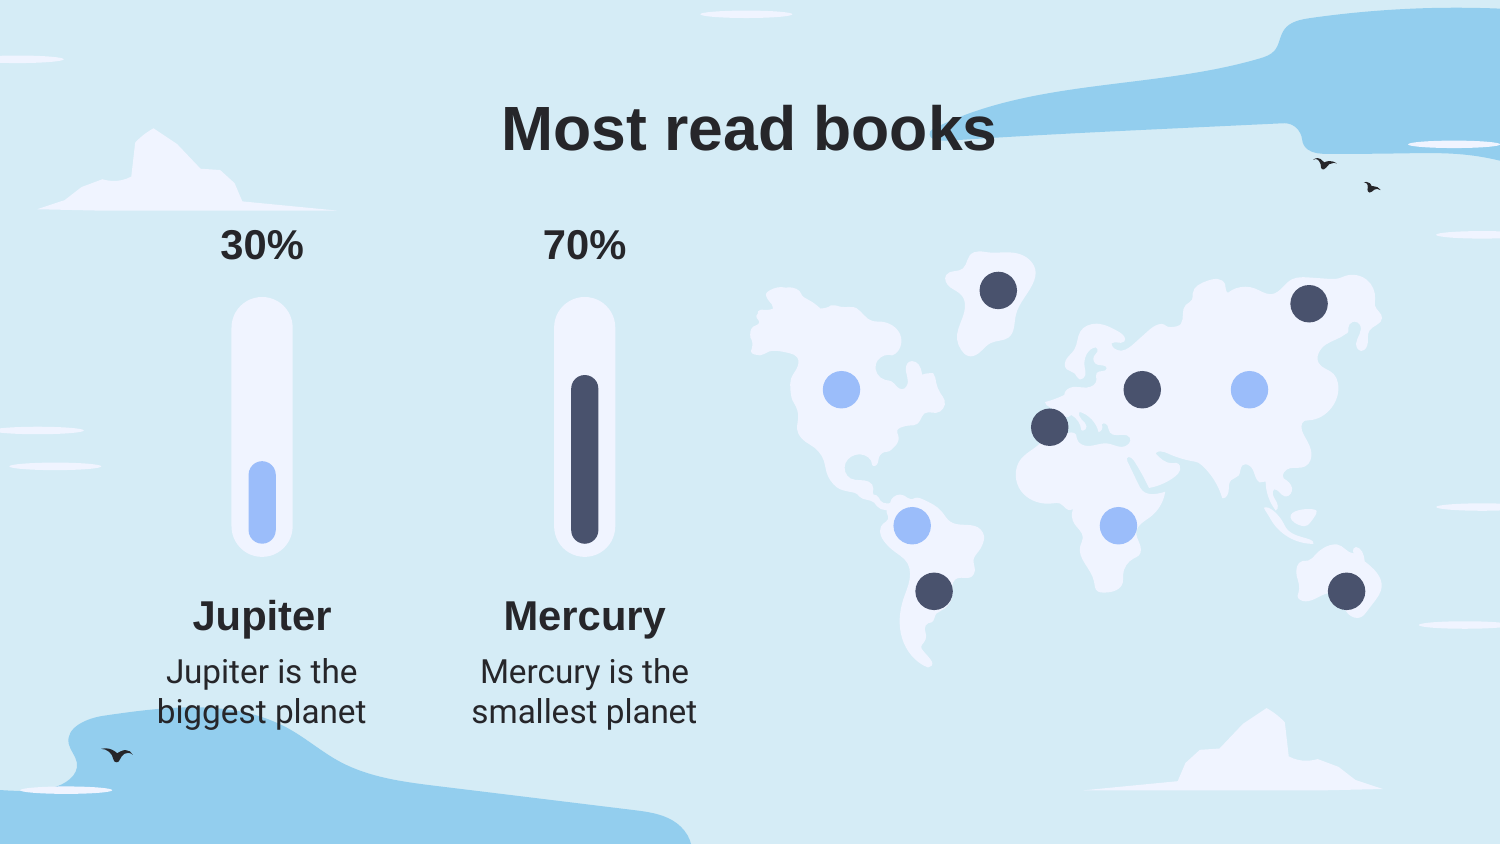

# Most read books
30%
70%

Jupiter
Mercury
Jupiter is the biggest planet
Mercury is the smallest planet